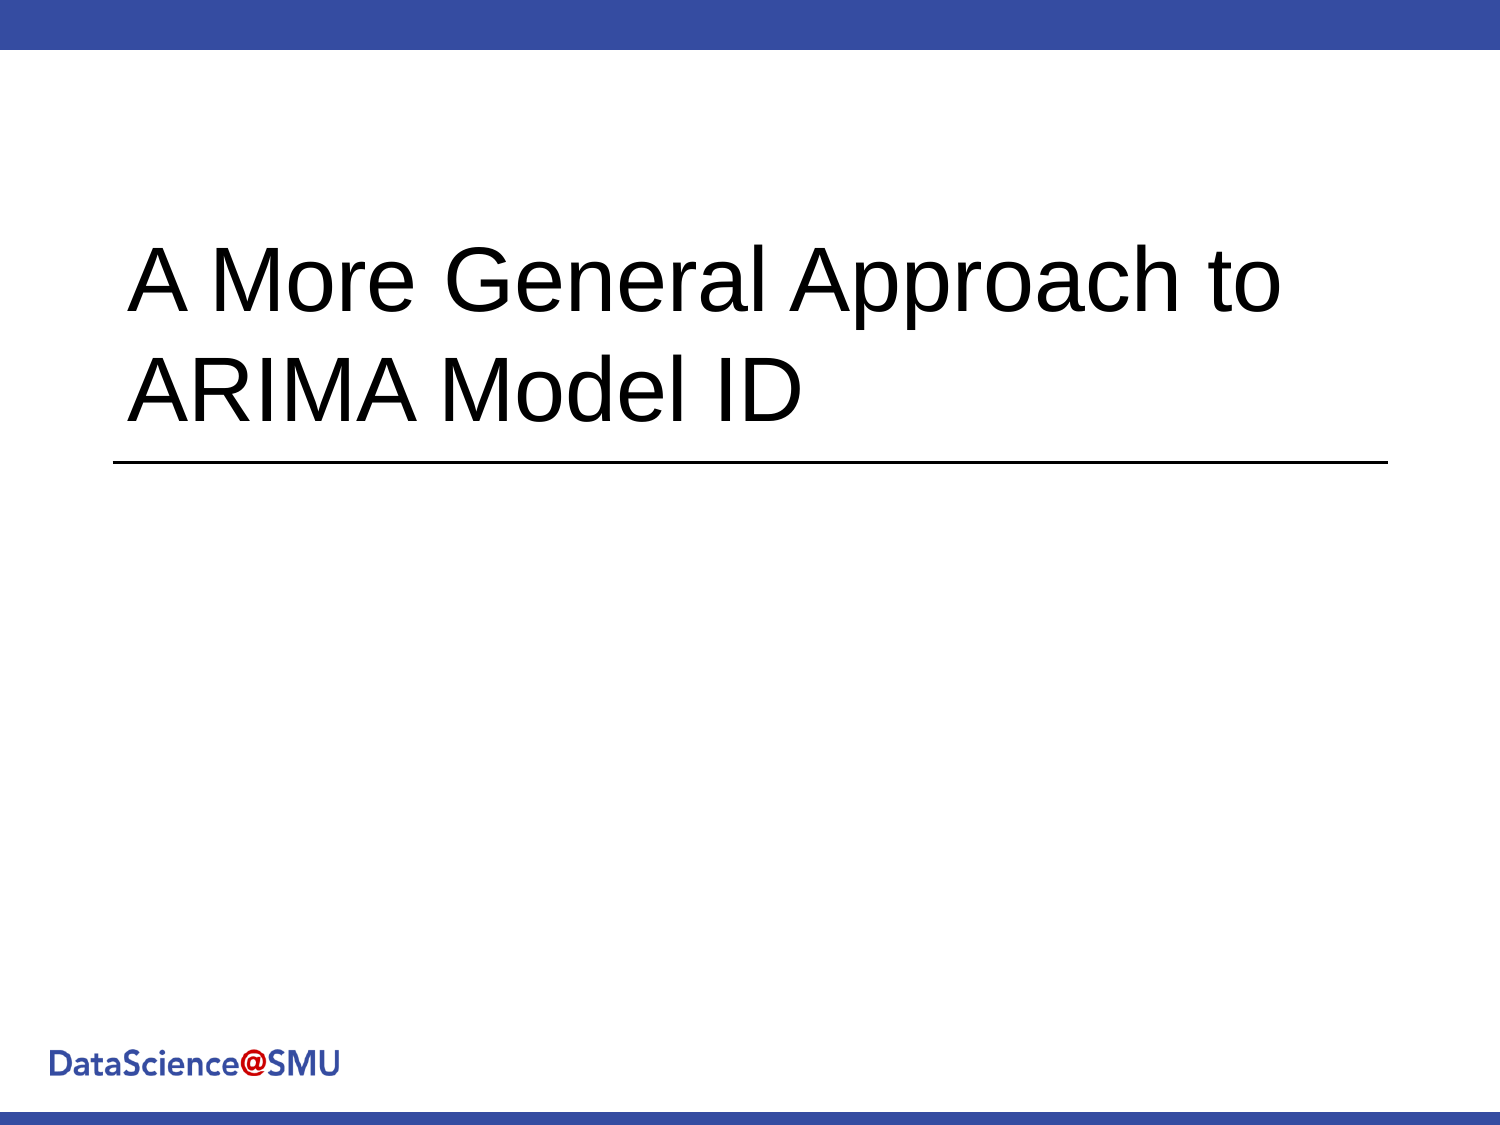

# A More General Approach to ARIMA Model ID